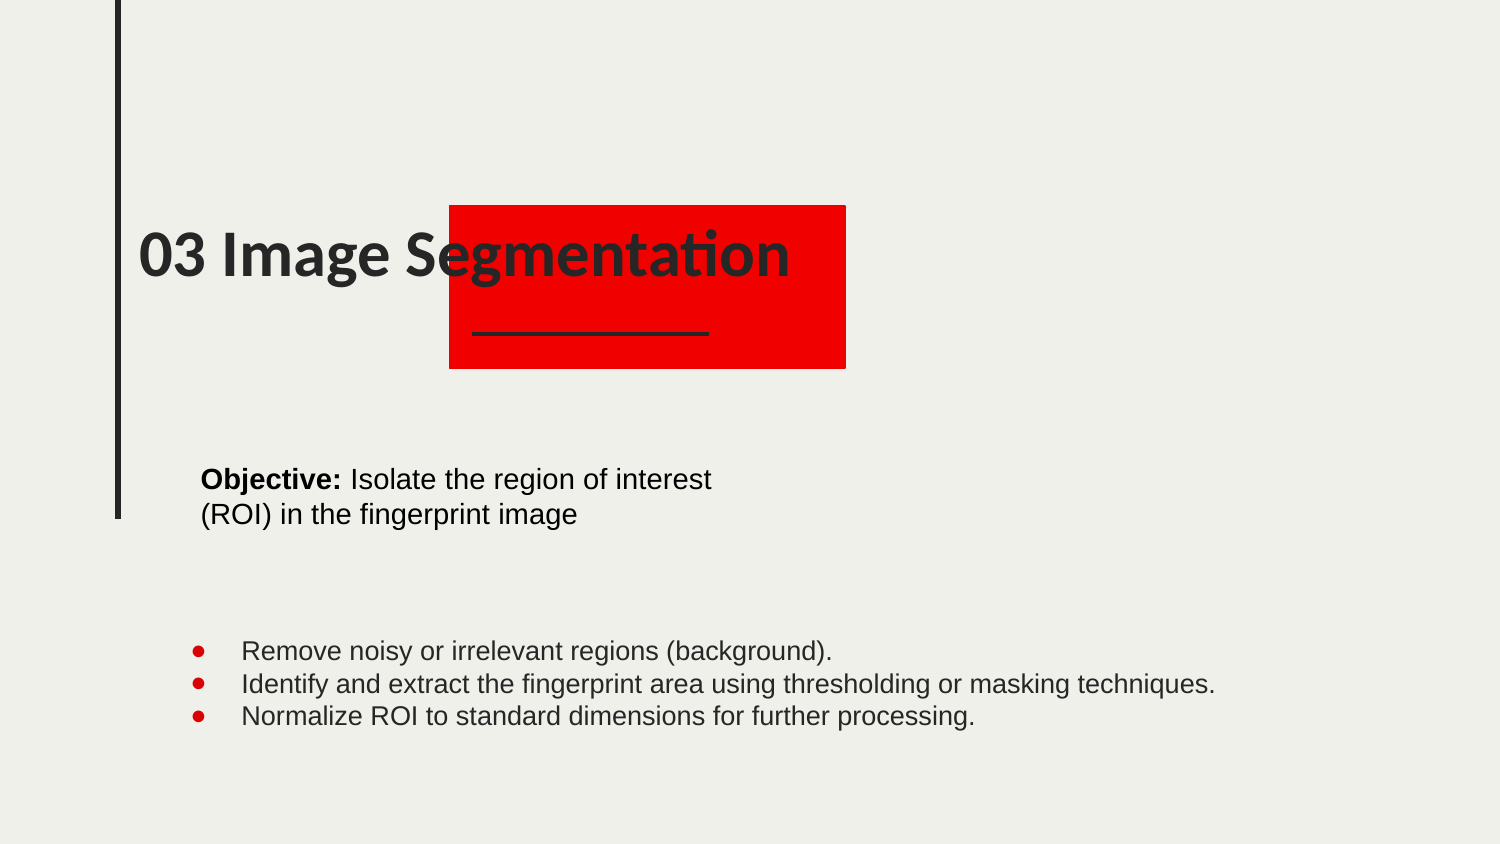

# 03 Image Segmentation

Objective: Isolate the region of interest (ROI) in the fingerprint image
Remove noisy or irrelevant regions (background).
Identify and extract the fingerprint area using thresholding or masking techniques.
Normalize ROI to standard dimensions for further processing.